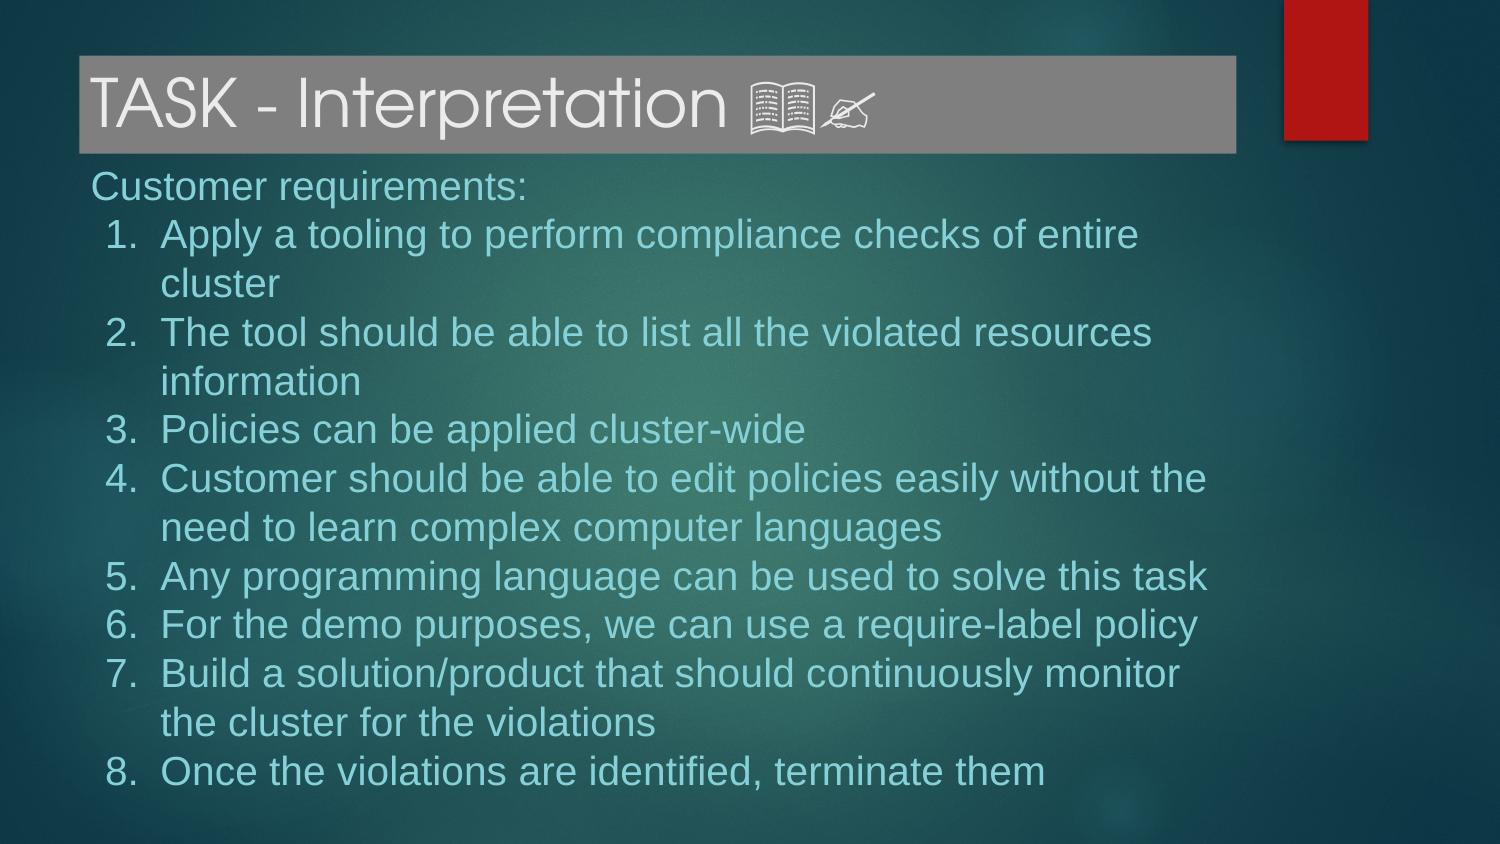

# TASK - Interpretation 📖✍️
Customer requirements:
Apply a tooling to perform compliance checks of entire cluster
The tool should be able to list all the violated resources information
Policies can be applied cluster-wide
Customer should be able to edit policies easily without the need to learn complex computer languages
Any programming language can be used to solve this task
For the demo purposes, we can use a require-label policy
Build a solution/product that should continuously monitor the cluster for the violations
Once the violations are identified, terminate them